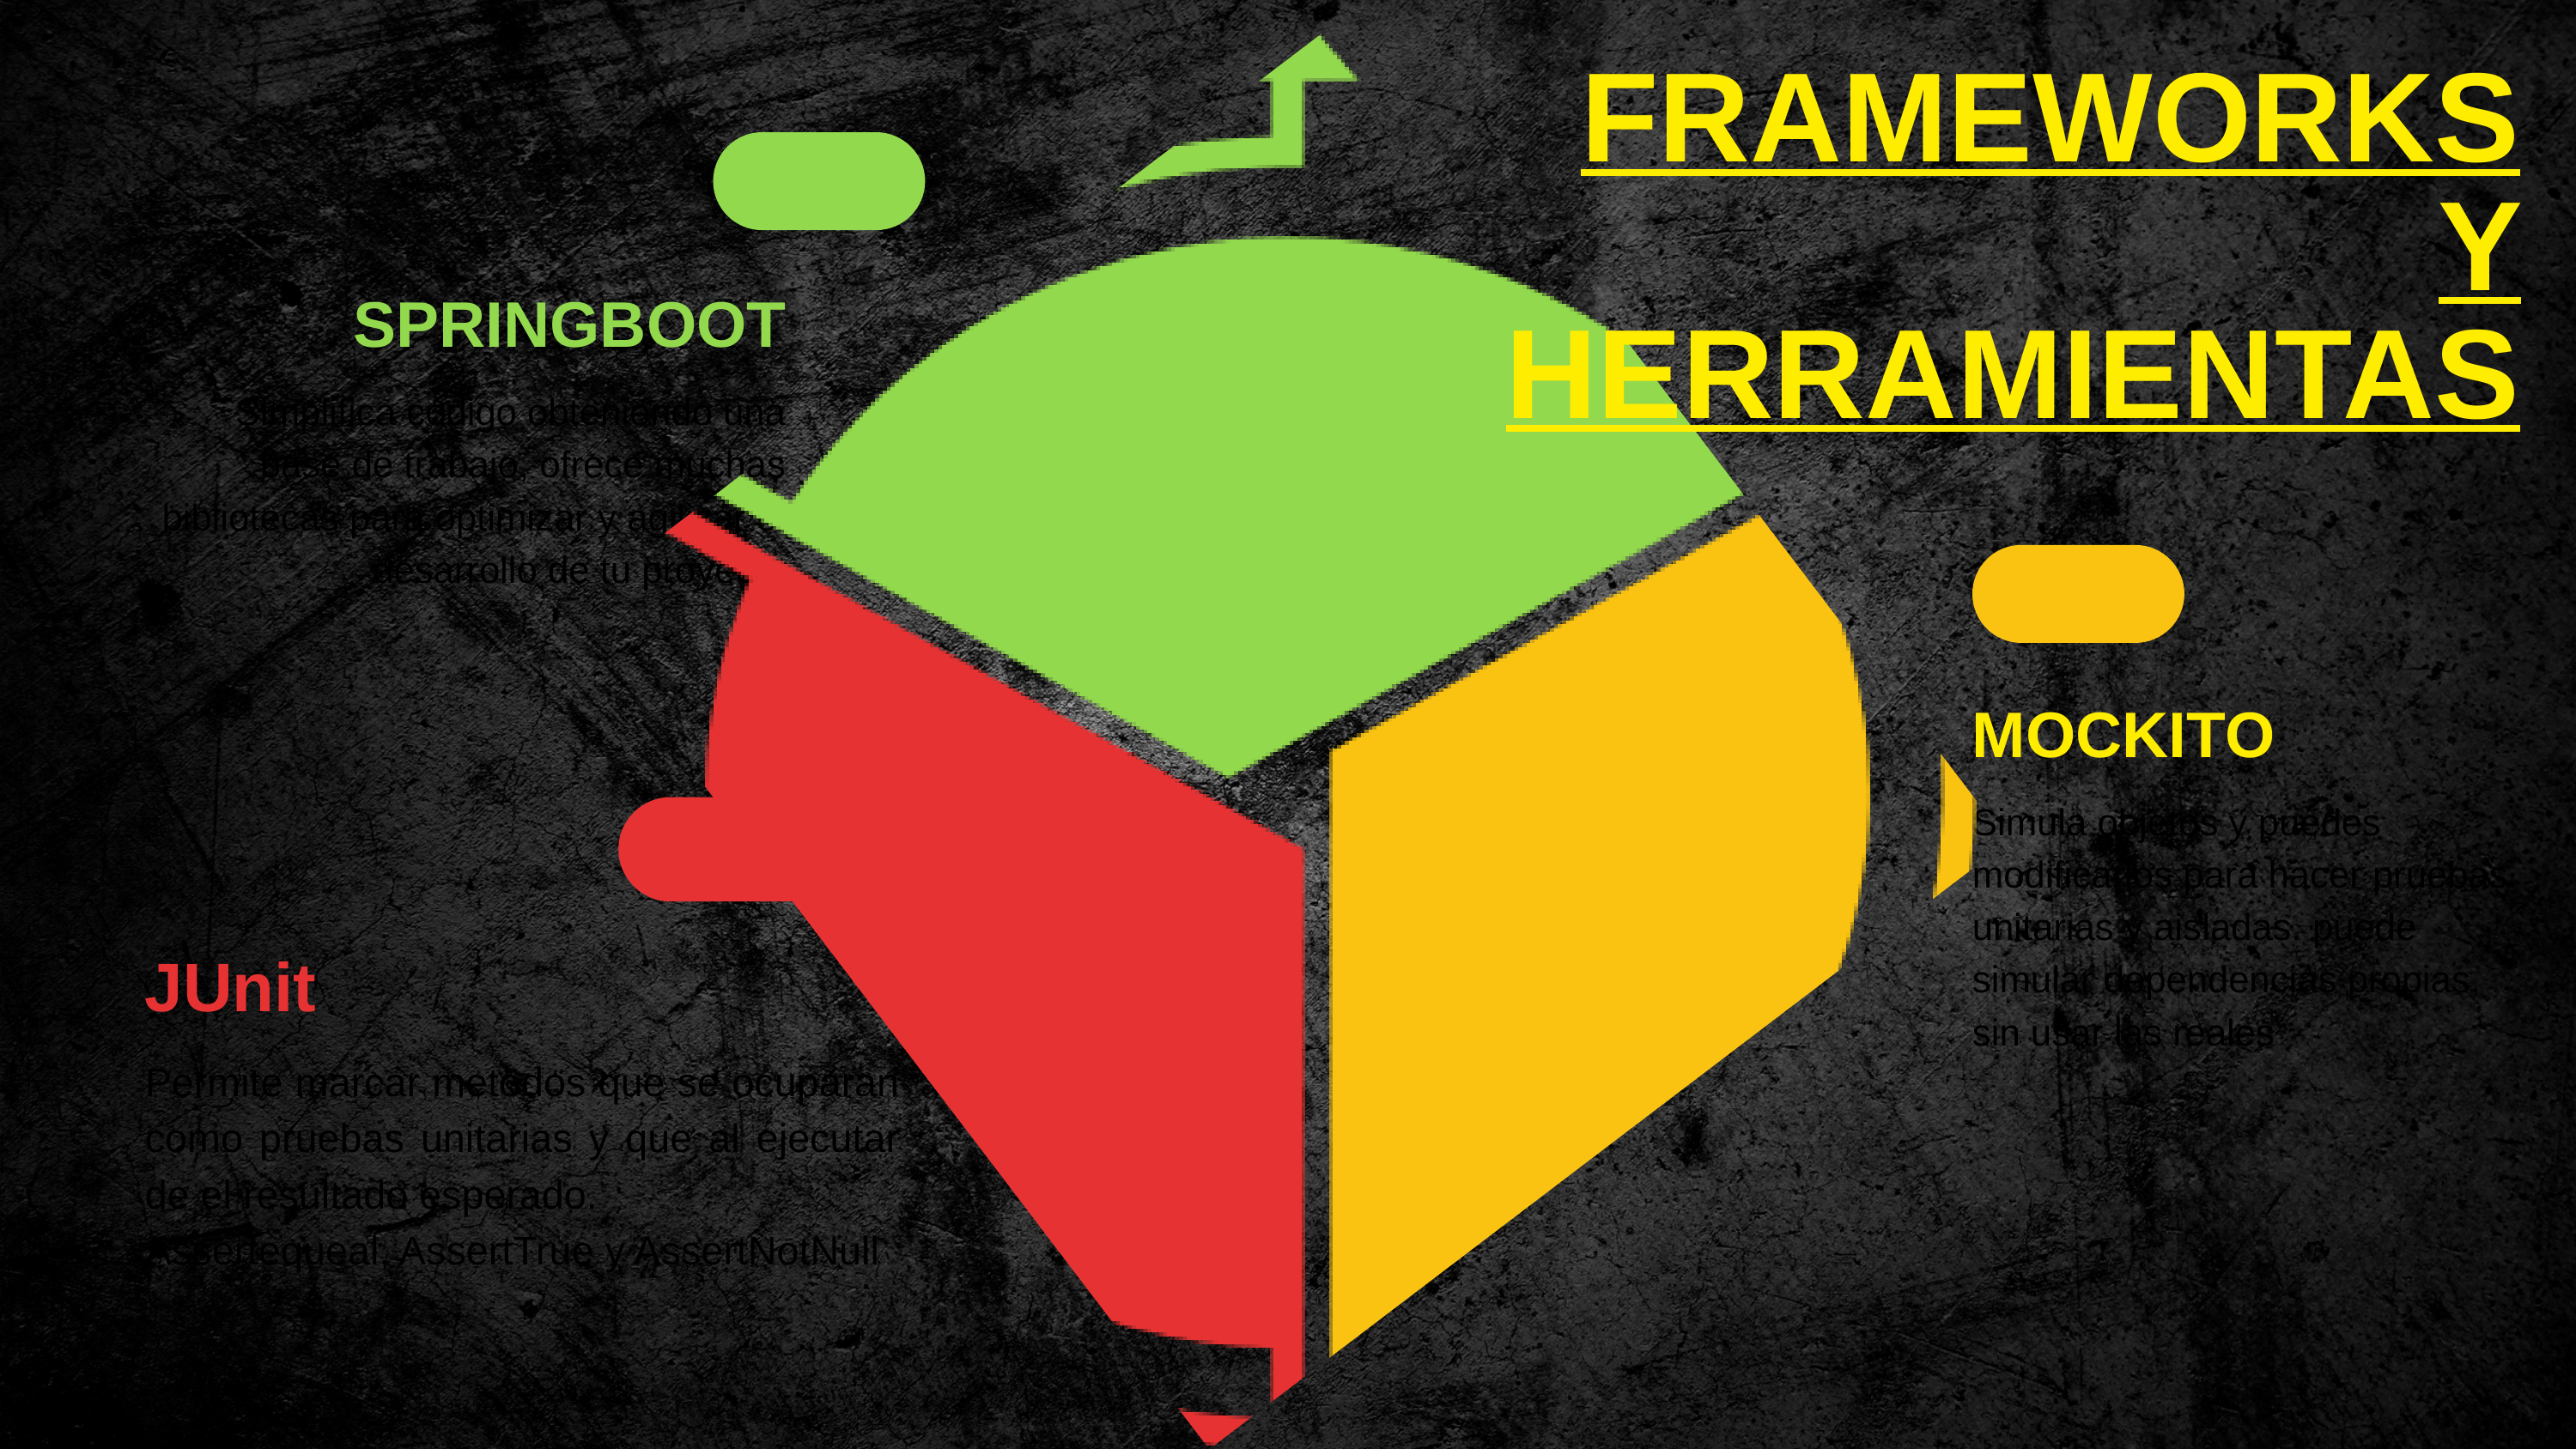

FRAMEWORKS Y HERRAMIENTAS

SPRINGBOOT
Simplifica código obteniendo una base de trabajo, ofrece muchas bibliotecas para optimizar y agilizar el desarrollo de tu proyecto

MOCKITO
Simula objetos y puedes modificarlos para hacer pruebas unitarias y aisladas. puede simular dependencias propias, sin usar las reales

JUnit
Permite marcar metodos que se ocuparan como pruebas unitarias y que al ejecutar de el resultado esperado.
Assertequeal, AssertTrue y AssertNotNull